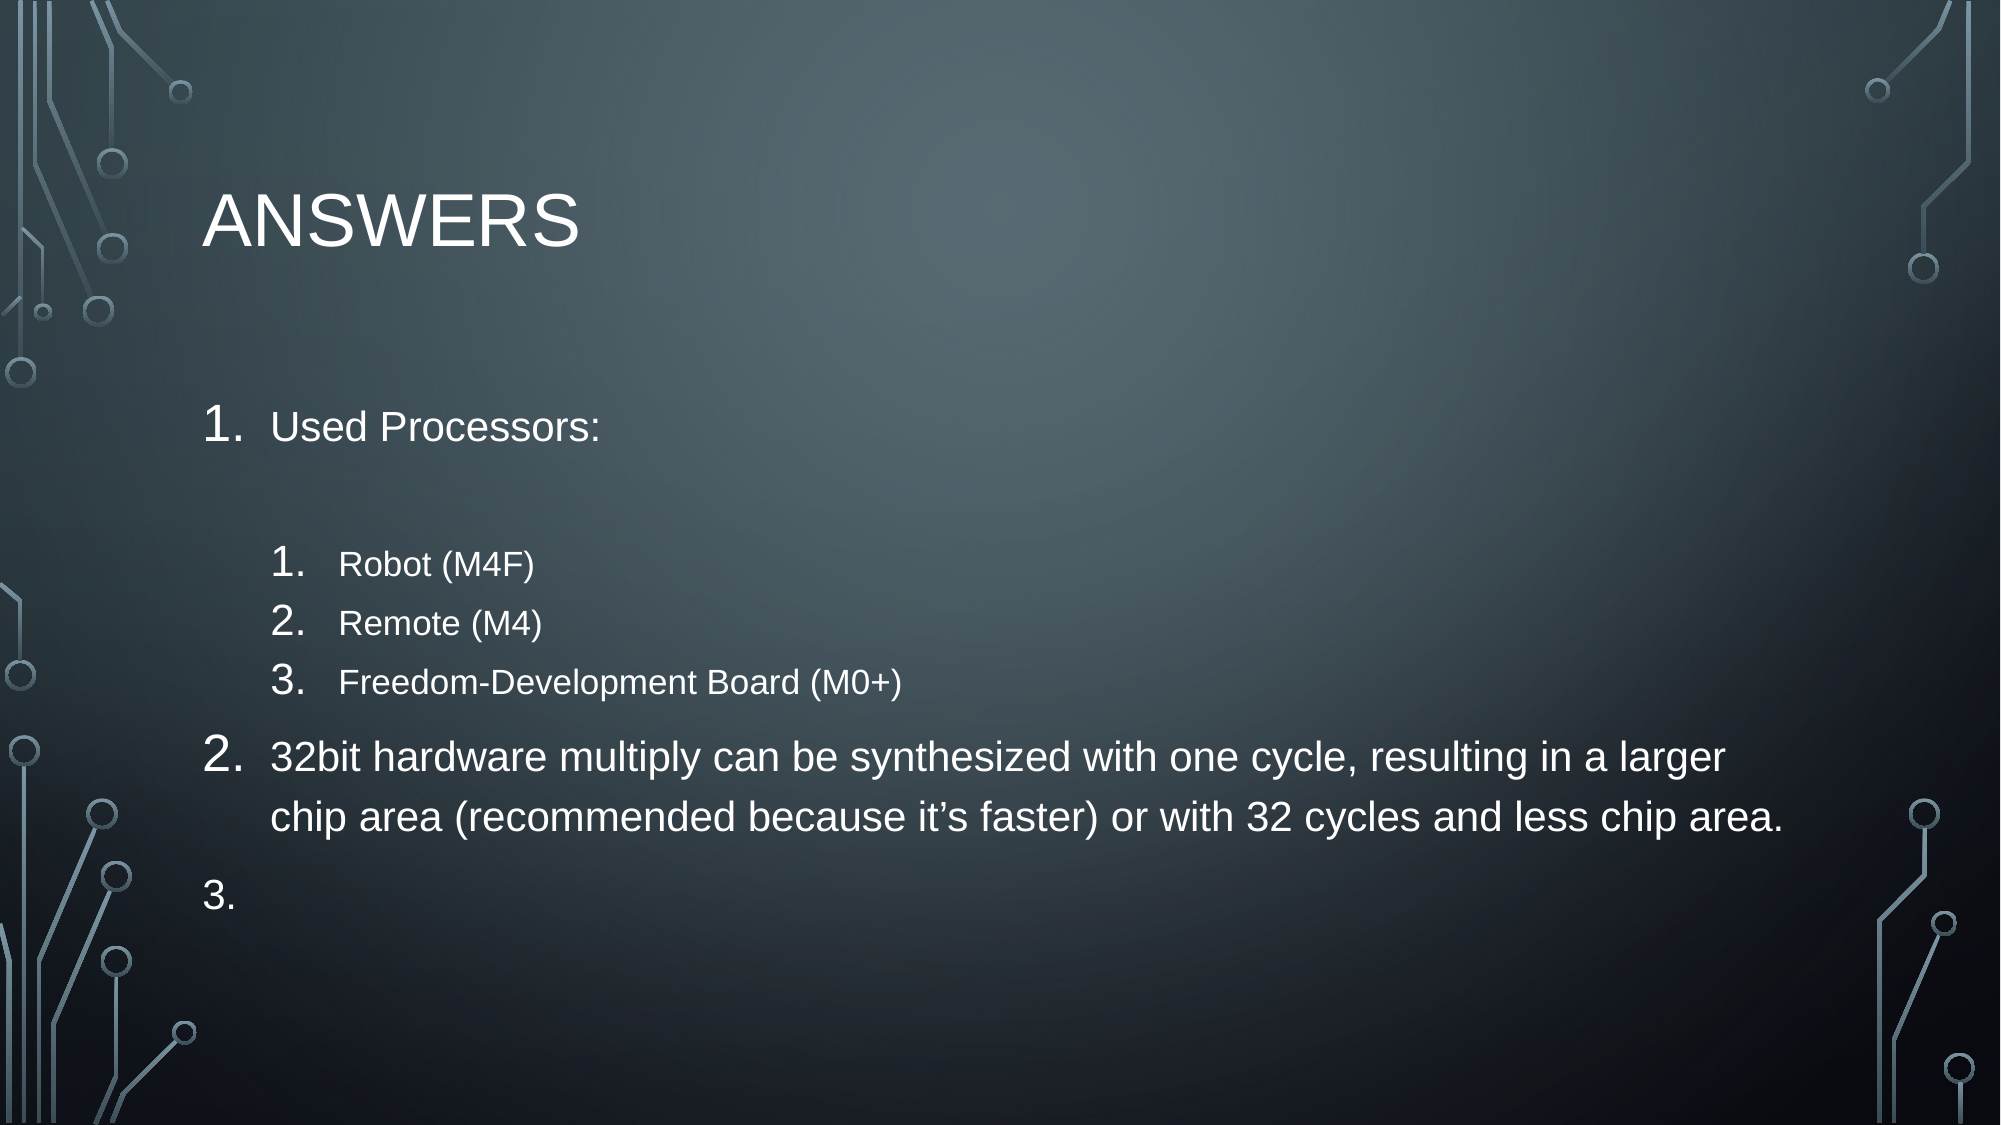

# Answers
Used Processors:

Robot (M4F)
Remote (M4)
Freedom-Development Board (M0+)
32bit hardware multiply can be synthesized with one cycle, resulting in a larger chip area (recommended because it’s faster) or with 32 cycles and less chip area.
3.